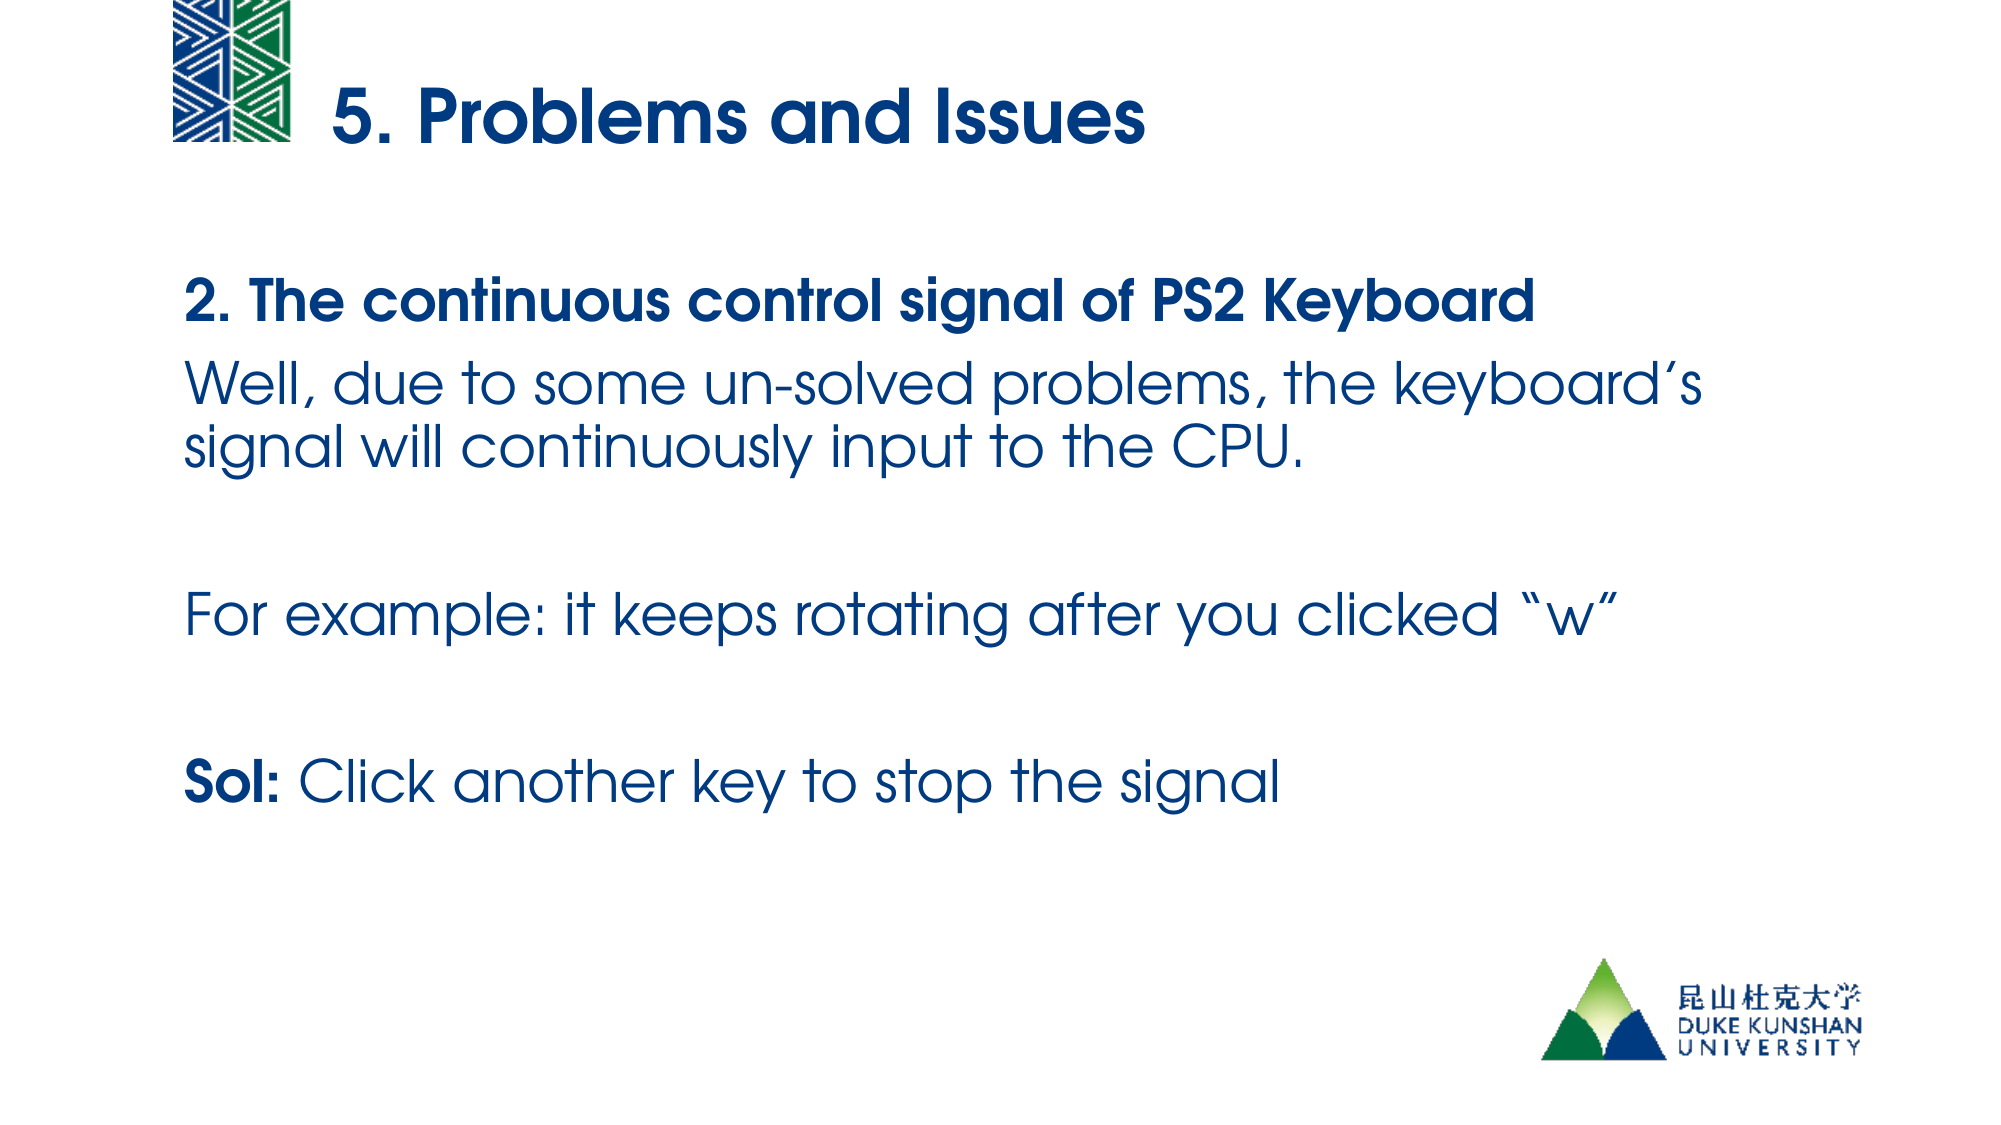

# 5. Problems and Issues
2. The continuous control signal of PS2 Keyboard
Well, due to some un-solved problems, the keyboard’s signal will continuously input to the CPU.

For example: it keeps rotating after you clicked “w”

Sol: Click another key to stop the signal